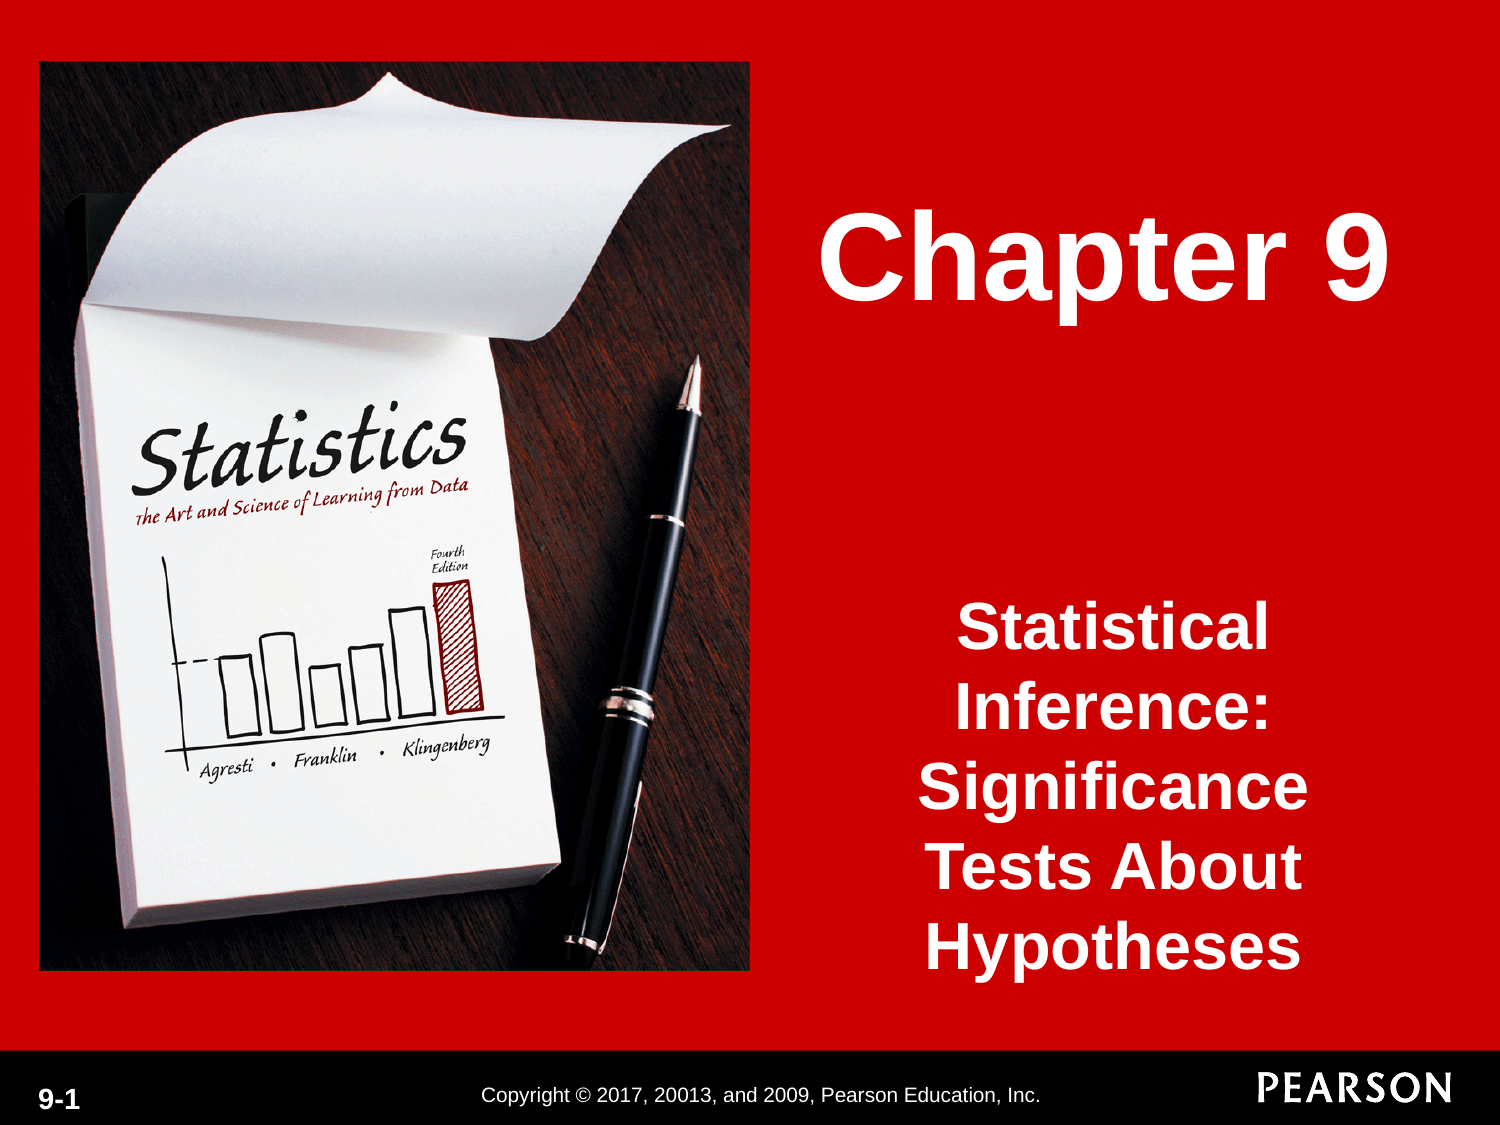

# Chapter 9
Statistical Inference:
Significance Tests About
Hypotheses